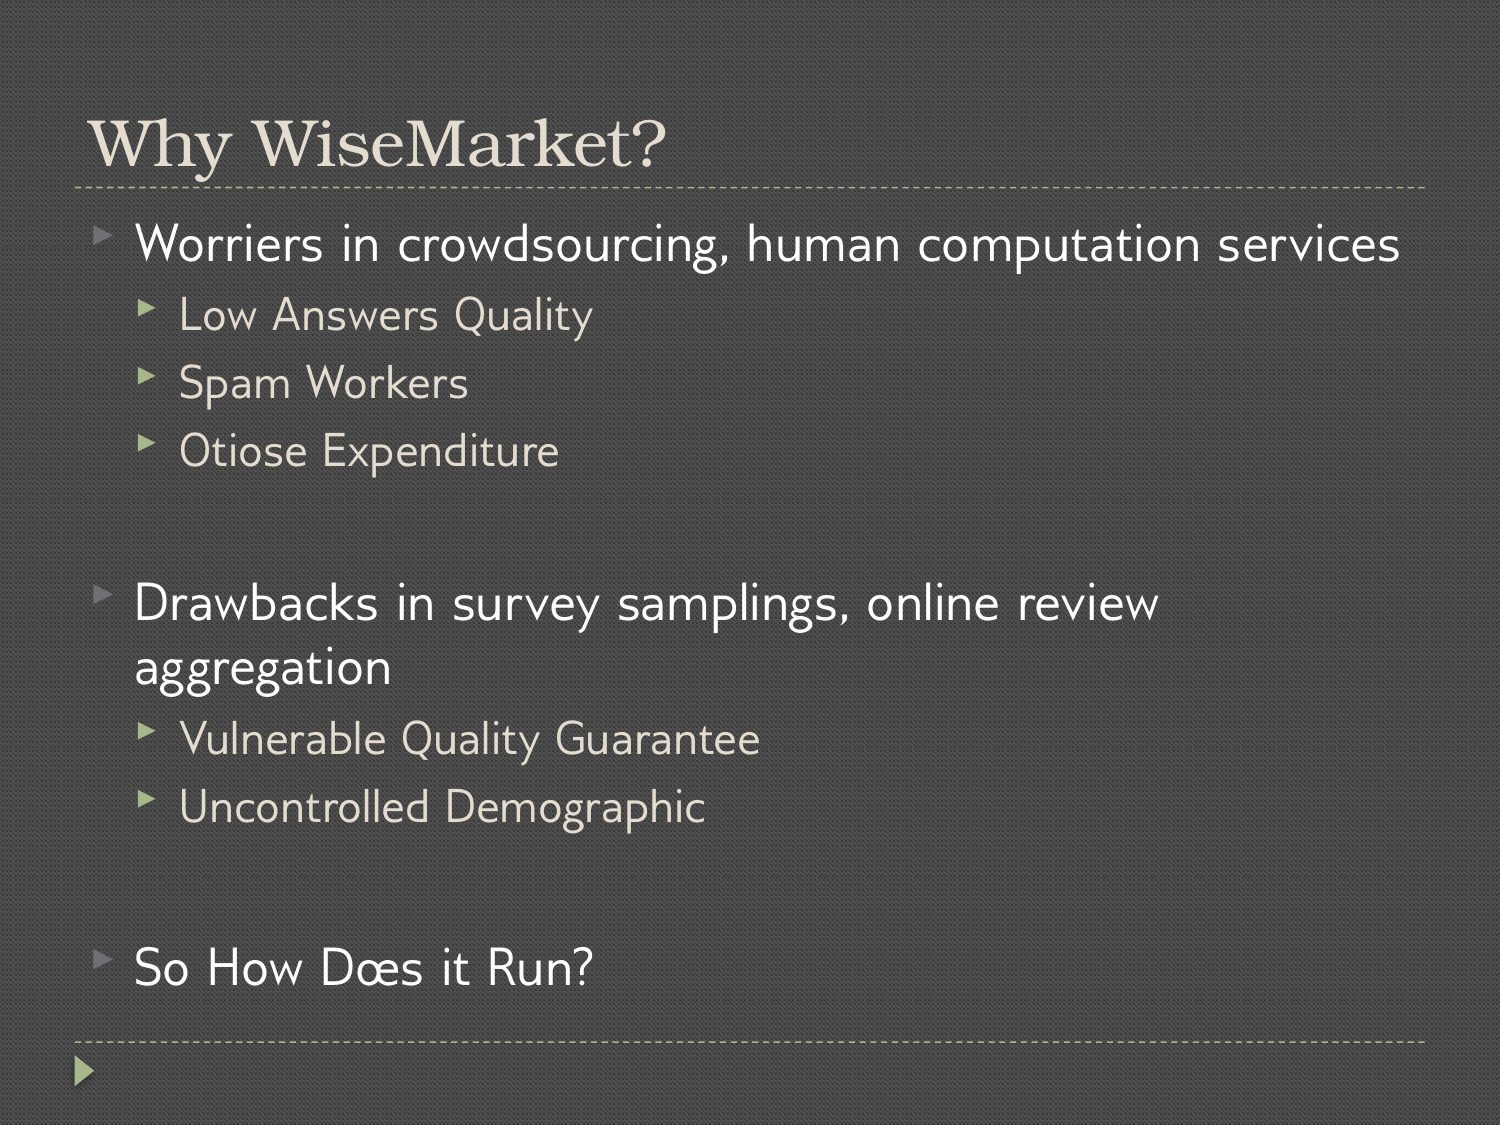

# Why WiseMarket?
Worriers in crowdsourcing, human computation services
Low Answers Quality
Spam Workers
Otiose Expenditure

Drawbacks in survey samplings, online review aggregation
Vulnerable Quality Guarantee
Uncontrolled Demographic

So How Does it Run?